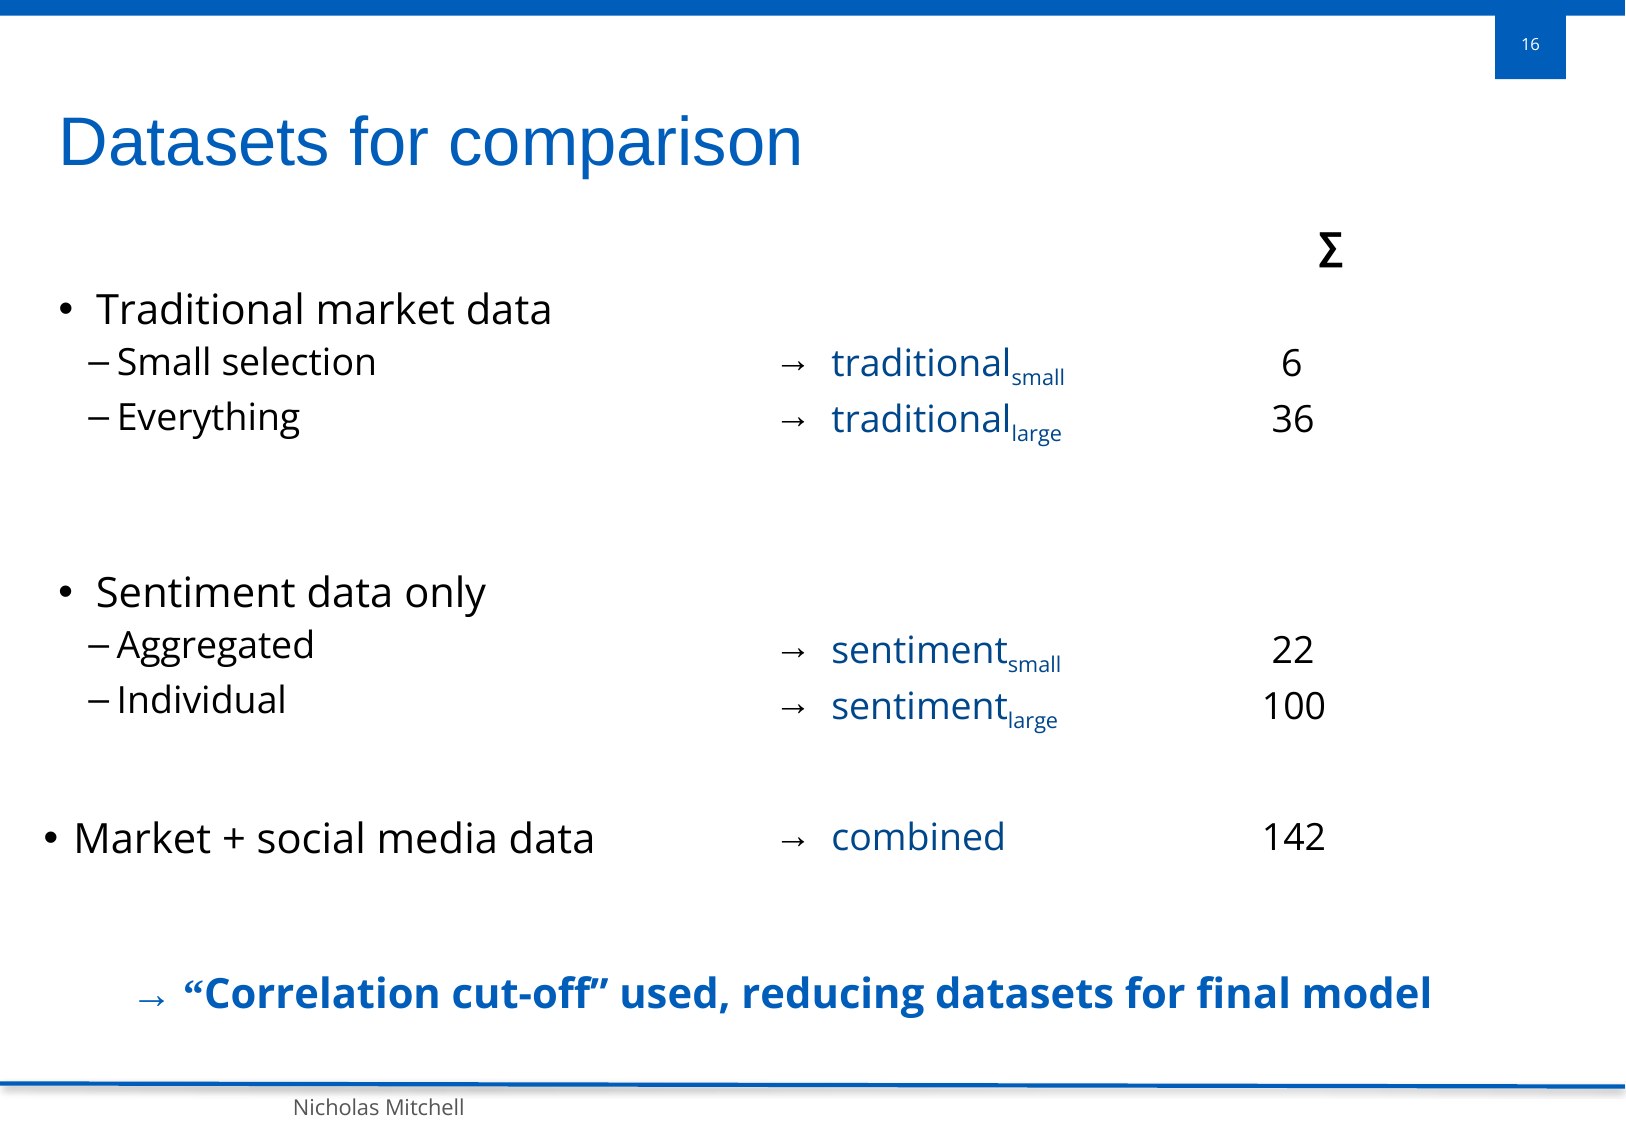

Datasets for comparison
				  ∑

  traditionalsmall		  6
  traditionallarge		 36
Traditional market data
Small selection
Everything

Sentiment data only
Aggregated
Individual

  sentimentsmall		 22
  sentimentlarge		100

  combined		142
Market + social media data
→ “Correlation cut-off” used, reducing datasets for final model